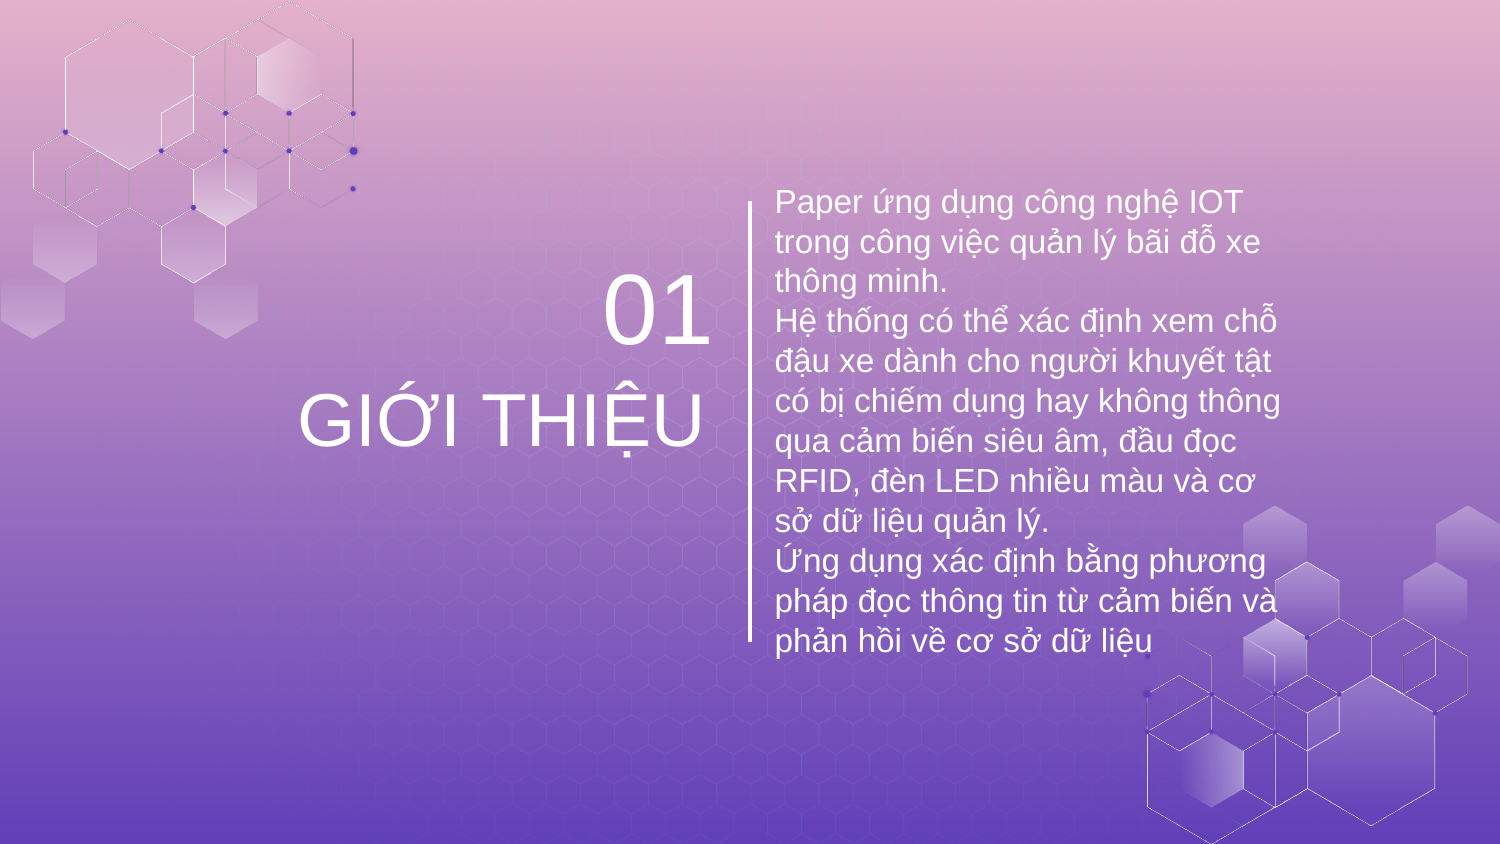

Paper ứng dụng công nghệ IOT trong công việc quản lý bãi đỗ xe thông minh.
Hệ thống có thể xác định xem chỗ đậu xe dành cho người khuyết tật có bị chiếm dụng hay không thông qua cảm biến siêu âm, đầu đọc RFID, đèn LED nhiều màu và cơ sở dữ liệu quản lý.
Ứng dụng xác định bằng phương pháp đọc thông tin từ cảm biến và phản hồi về cơ sở dữ liệu

01
GIỚI THIỆU